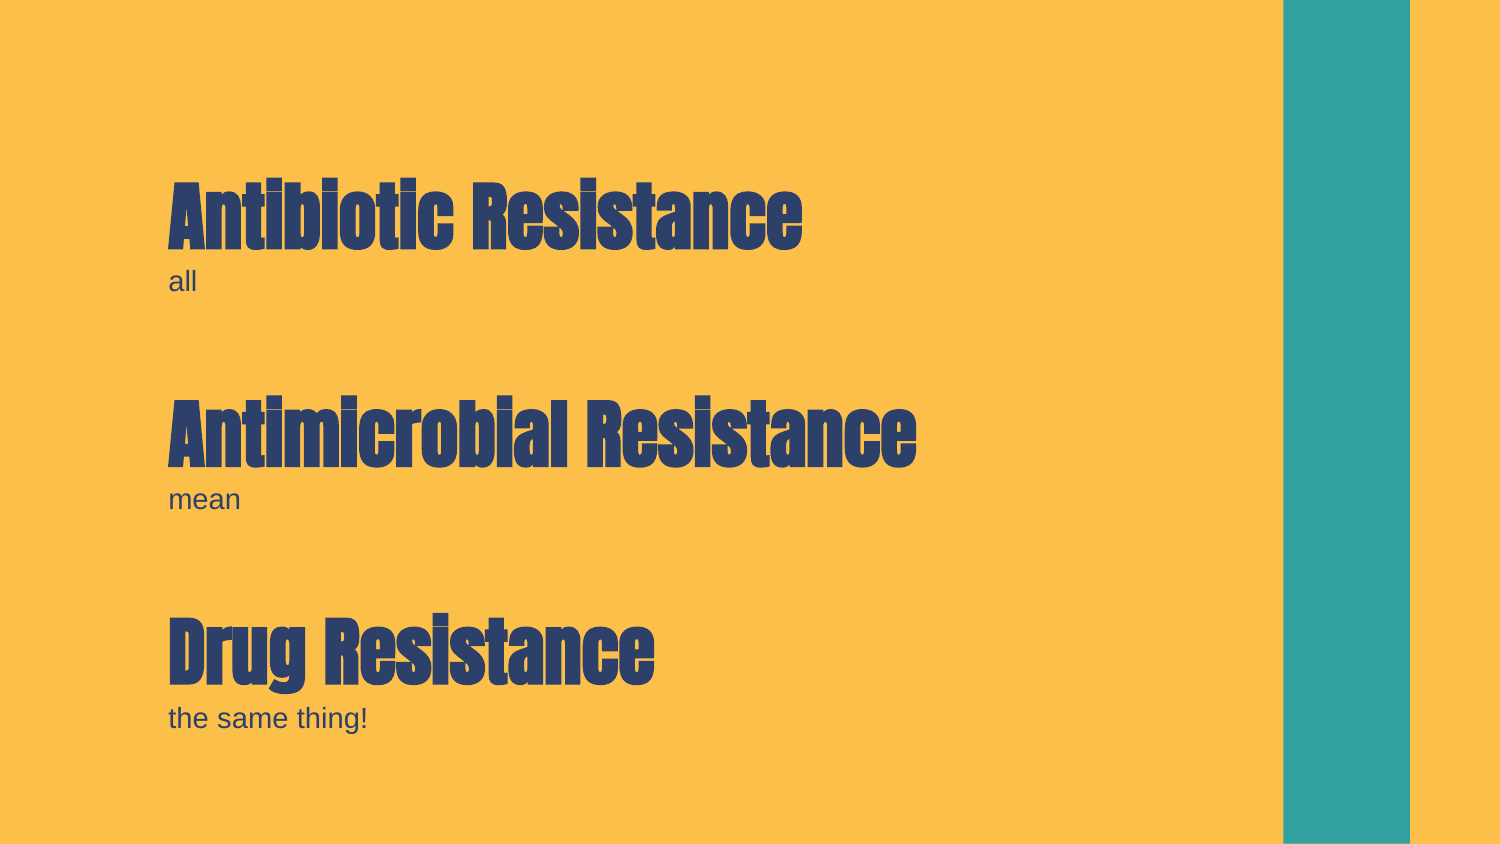

# Antibiotic Resistance
all
Antimicrobial Resistance
mean
Drug Resistance
the same thing!